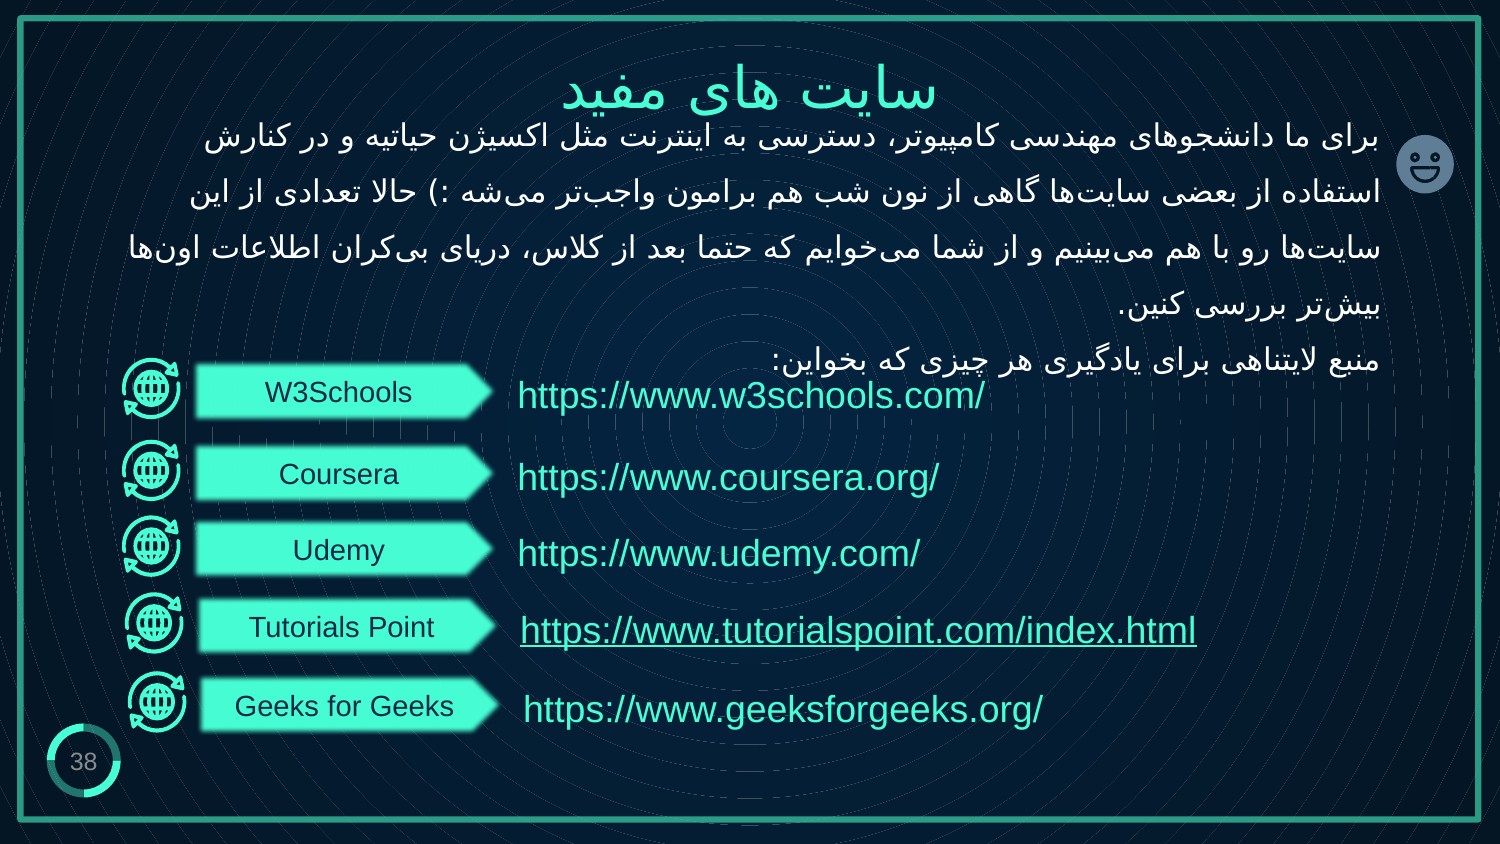

# سایت های مفید
برای ما دانشجوهای مهندسی کامپیوتر، دسترسی به اینترنت مثل اکسیژن حیاتیه و در کنارش استفاده از بعضی سایت‌ها گاهی از نون شب هم برامون واجب‌تر می‌شه :) حالا تعدادی از این سایت‌ها رو با هم می‌بینیم و از شما می‌خوایم که حتما بعد از کلاس، دریای بی‌کران اطلاعات اون‌ها بیش‌تر بررسی کنین.
منبع لایتناهی برای یادگیری هر چیزی که بخواین:

W3Schools
https://www.w3schools.com/

Coursera
https://www.coursera.org/

Udemy
https://www.udemy.com/

Tutorials Point
https://www.tutorialspoint.com/index.html

Geeks for Geeks
https://www.geeksforgeeks.org/
38